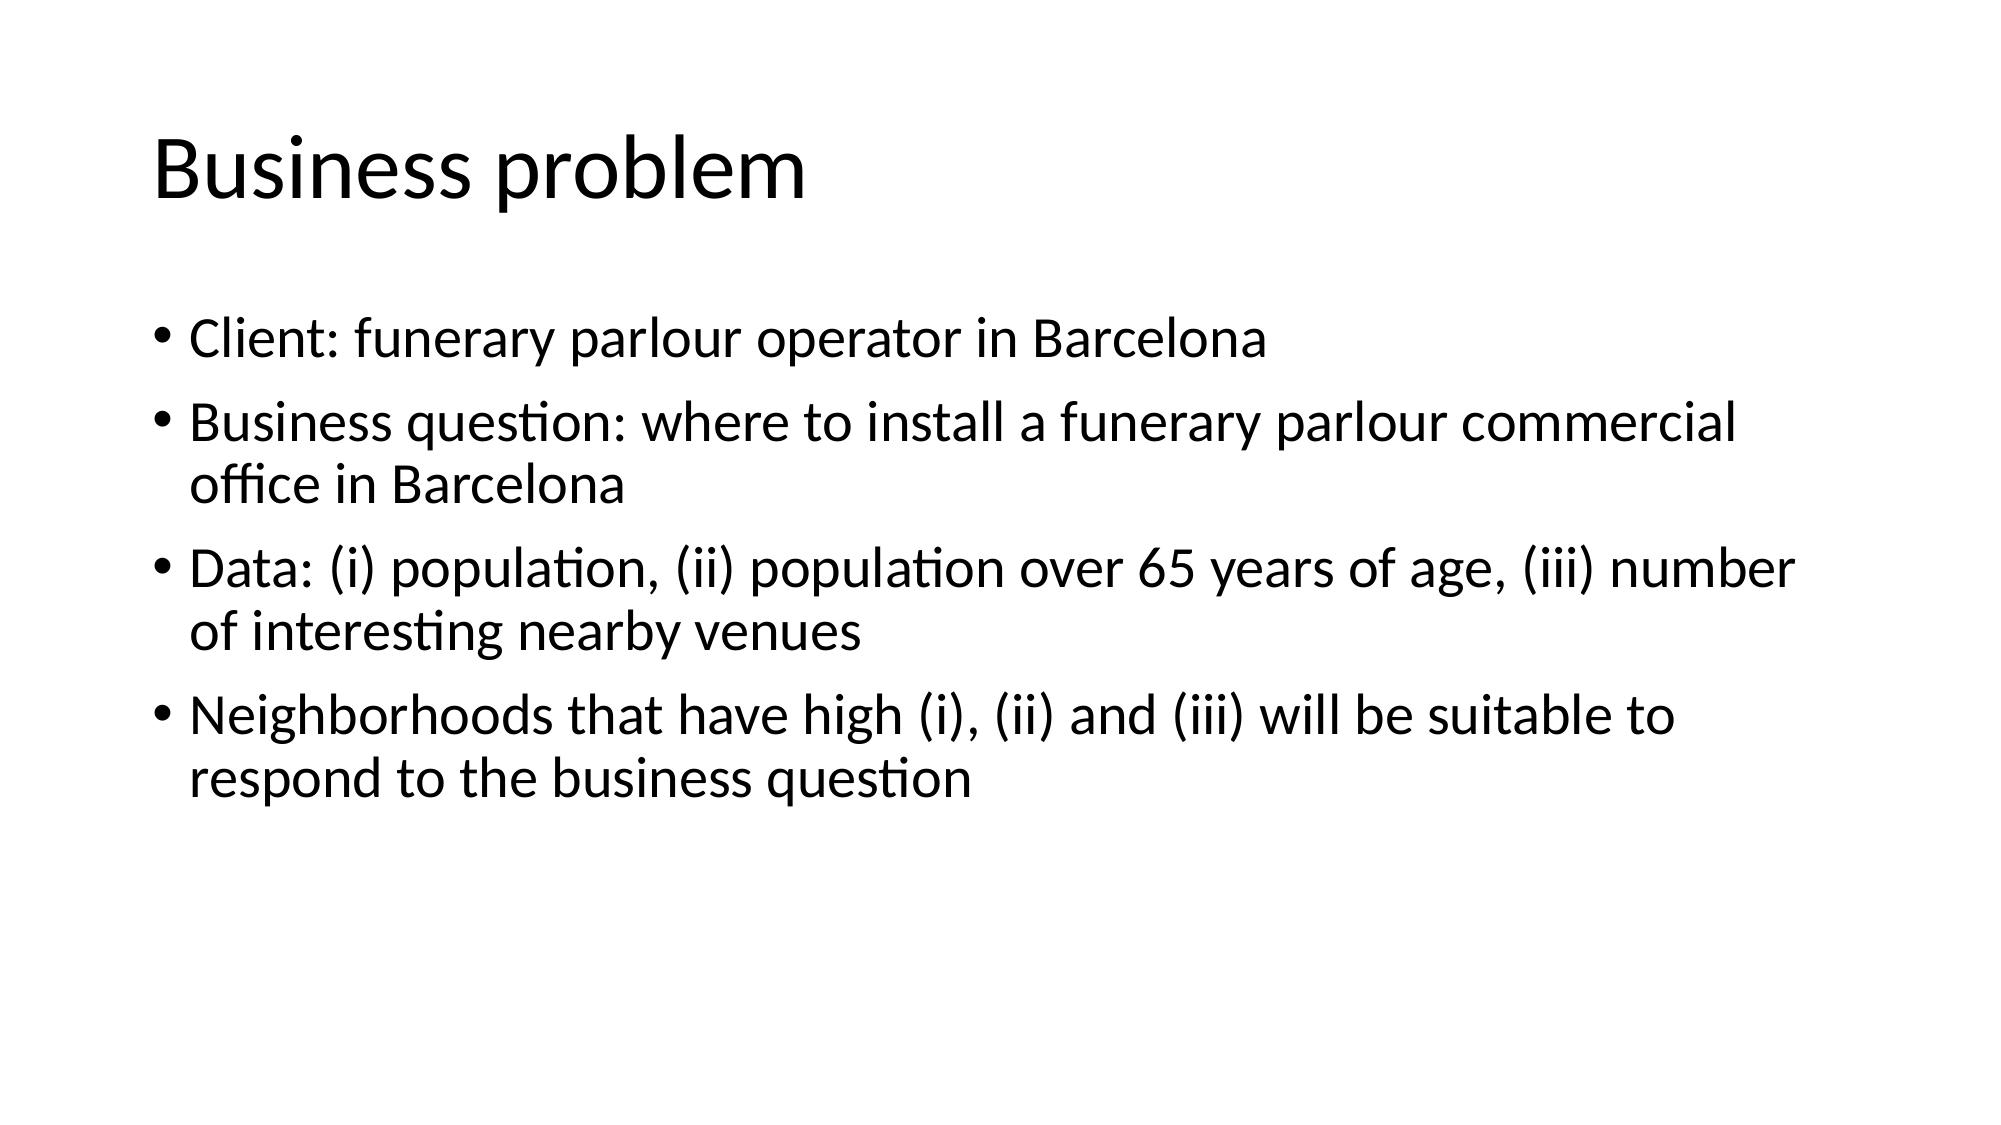

# Business problem
Client: funerary parlour operator in Barcelona
Business question: where to install a funerary parlour commercial office in Barcelona
Data: (i) population, (ii) population over 65 years of age, (iii) number of interesting nearby venues
Neighborhoods that have high (i), (ii) and (iii) will be suitable to respond to the business question